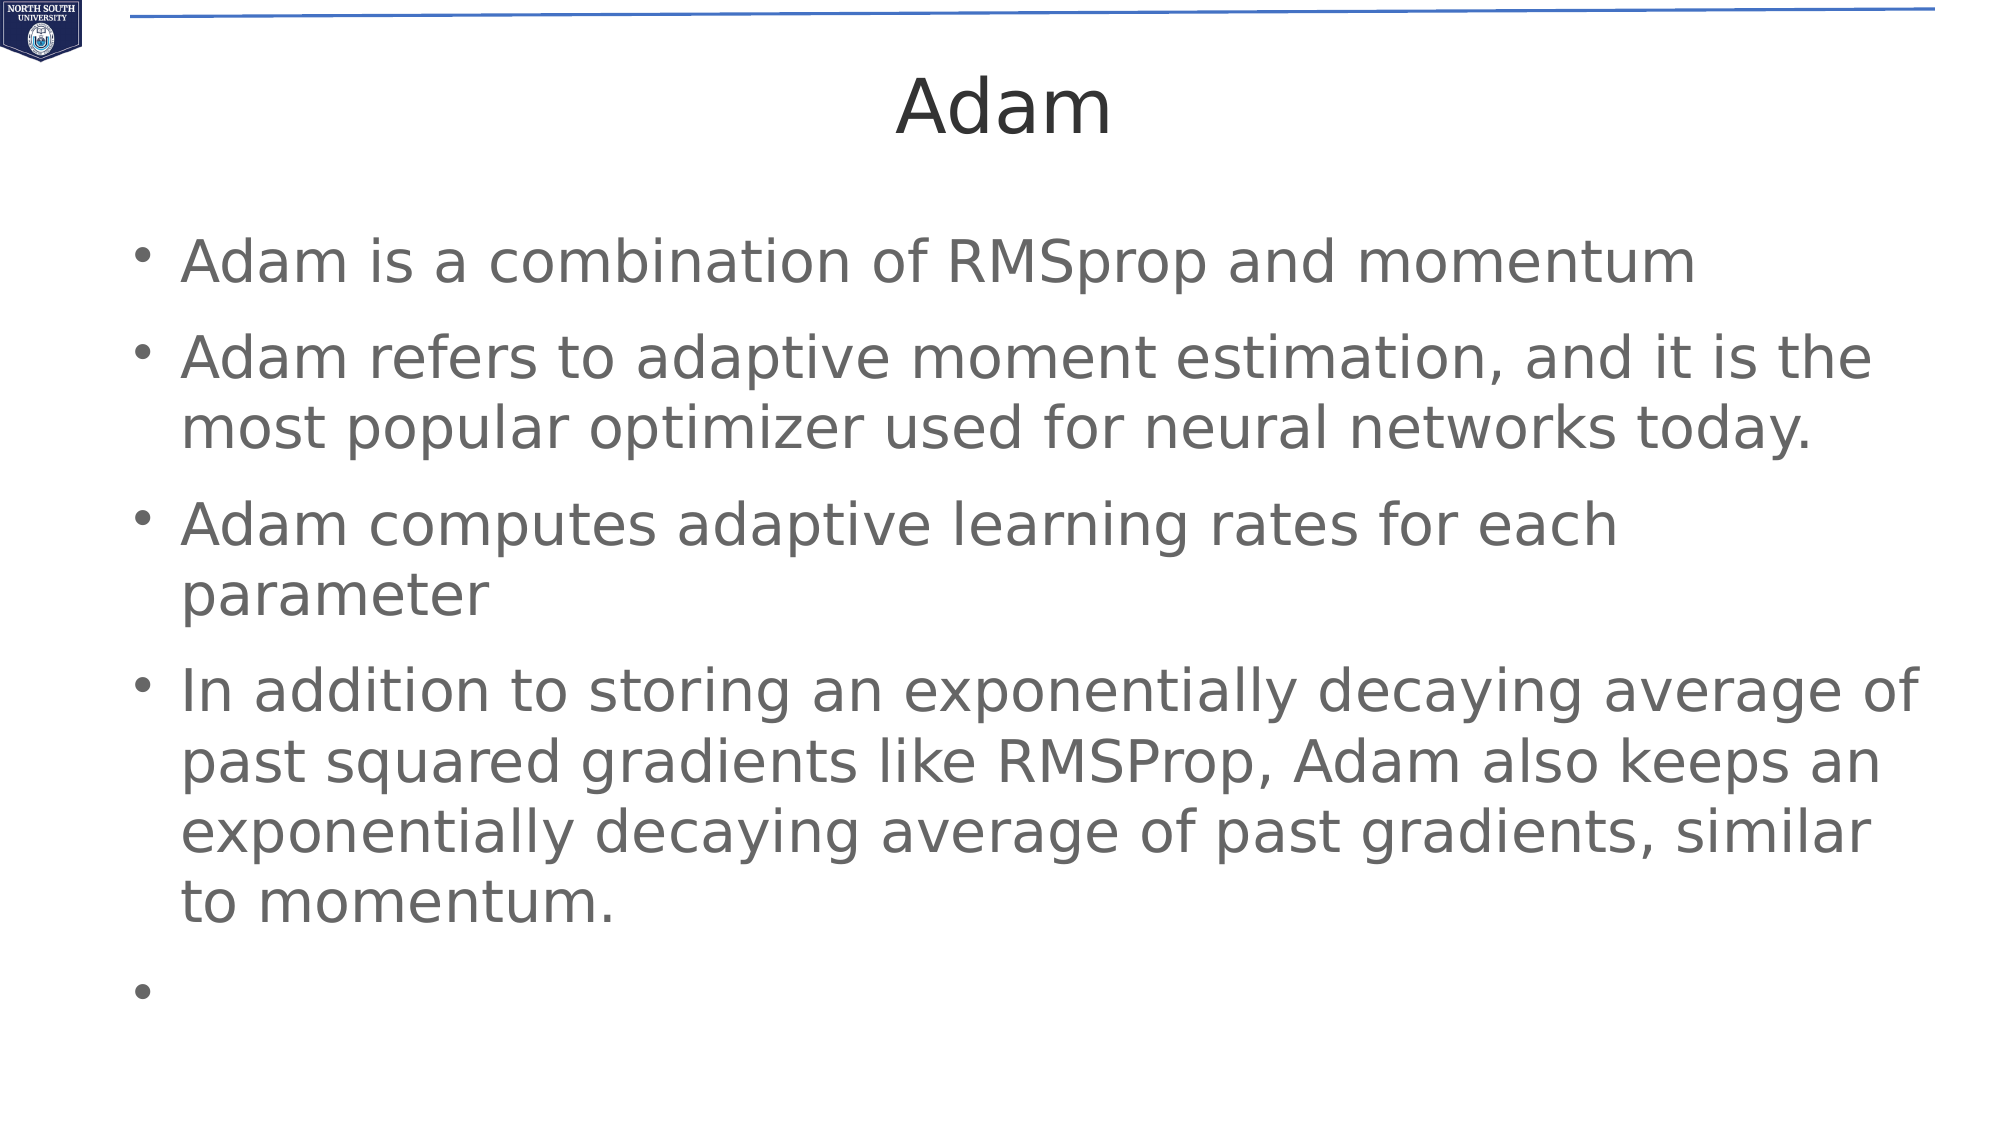

Adam
Adam is a combination of RMSprop and momentum
Adam refers to adaptive moment estimation, and it is the most popular optimizer used for neural networks today.
Adam computes adaptive learning rates for each parameter
In addition to storing an exponentially decaying average of past squared gradients like RMSProp, Adam also keeps an exponentially decaying average of past gradients, similar to momentum.